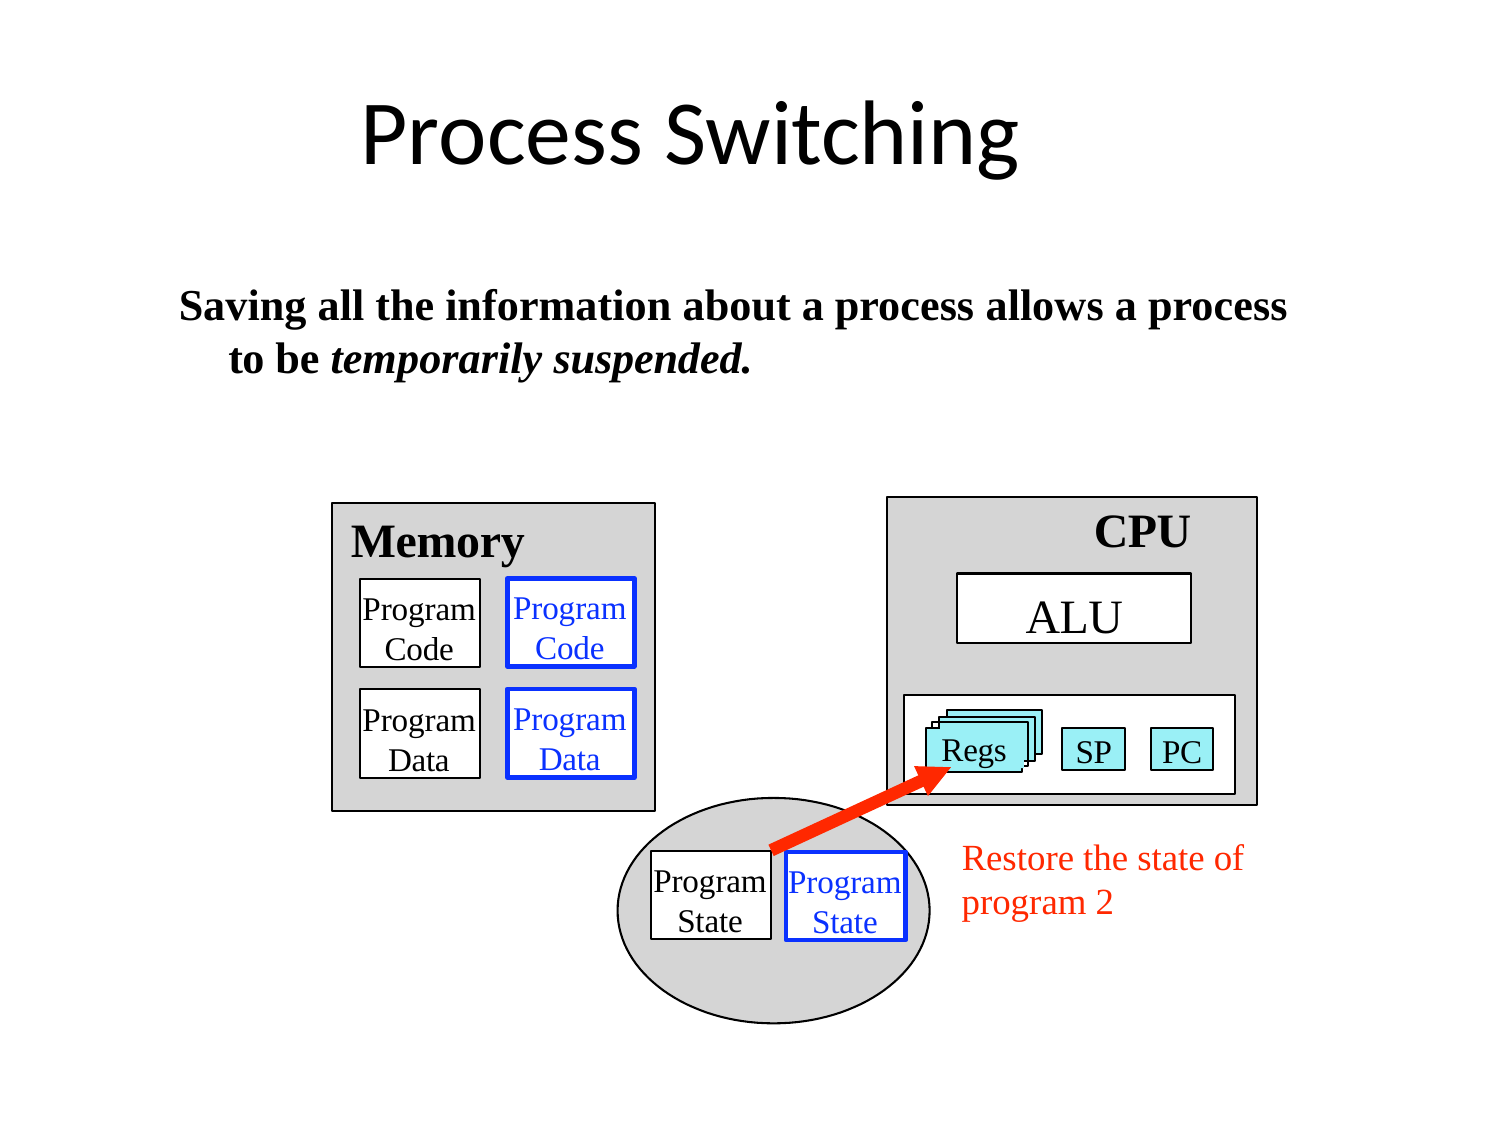

# Process Switching
Saving all the information about a process allows a process to be temporarily suspended.

CPU
Memory
ALU
Program Code
Program Code
Program Data
Program Data

Regs
SP
PC

Restore the state of
Program State
Program State
program 2